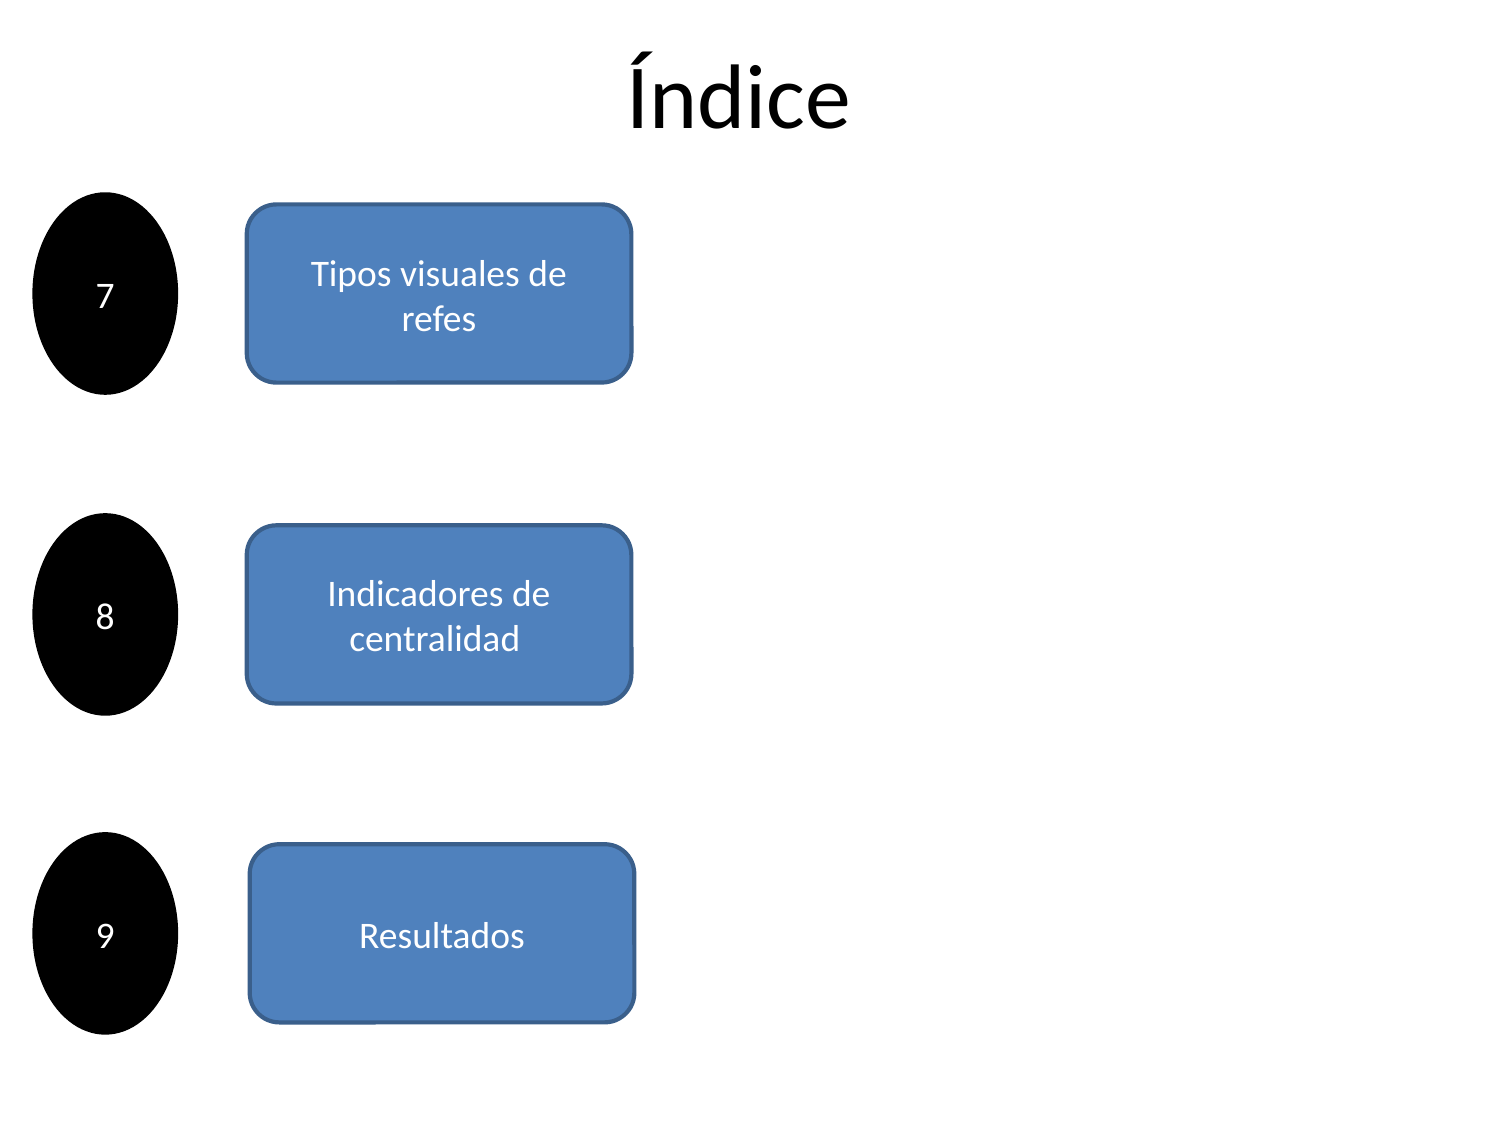

# Índice
7
Tipos visuales de refes
8
Indicadores de centralidad
9
Resultados